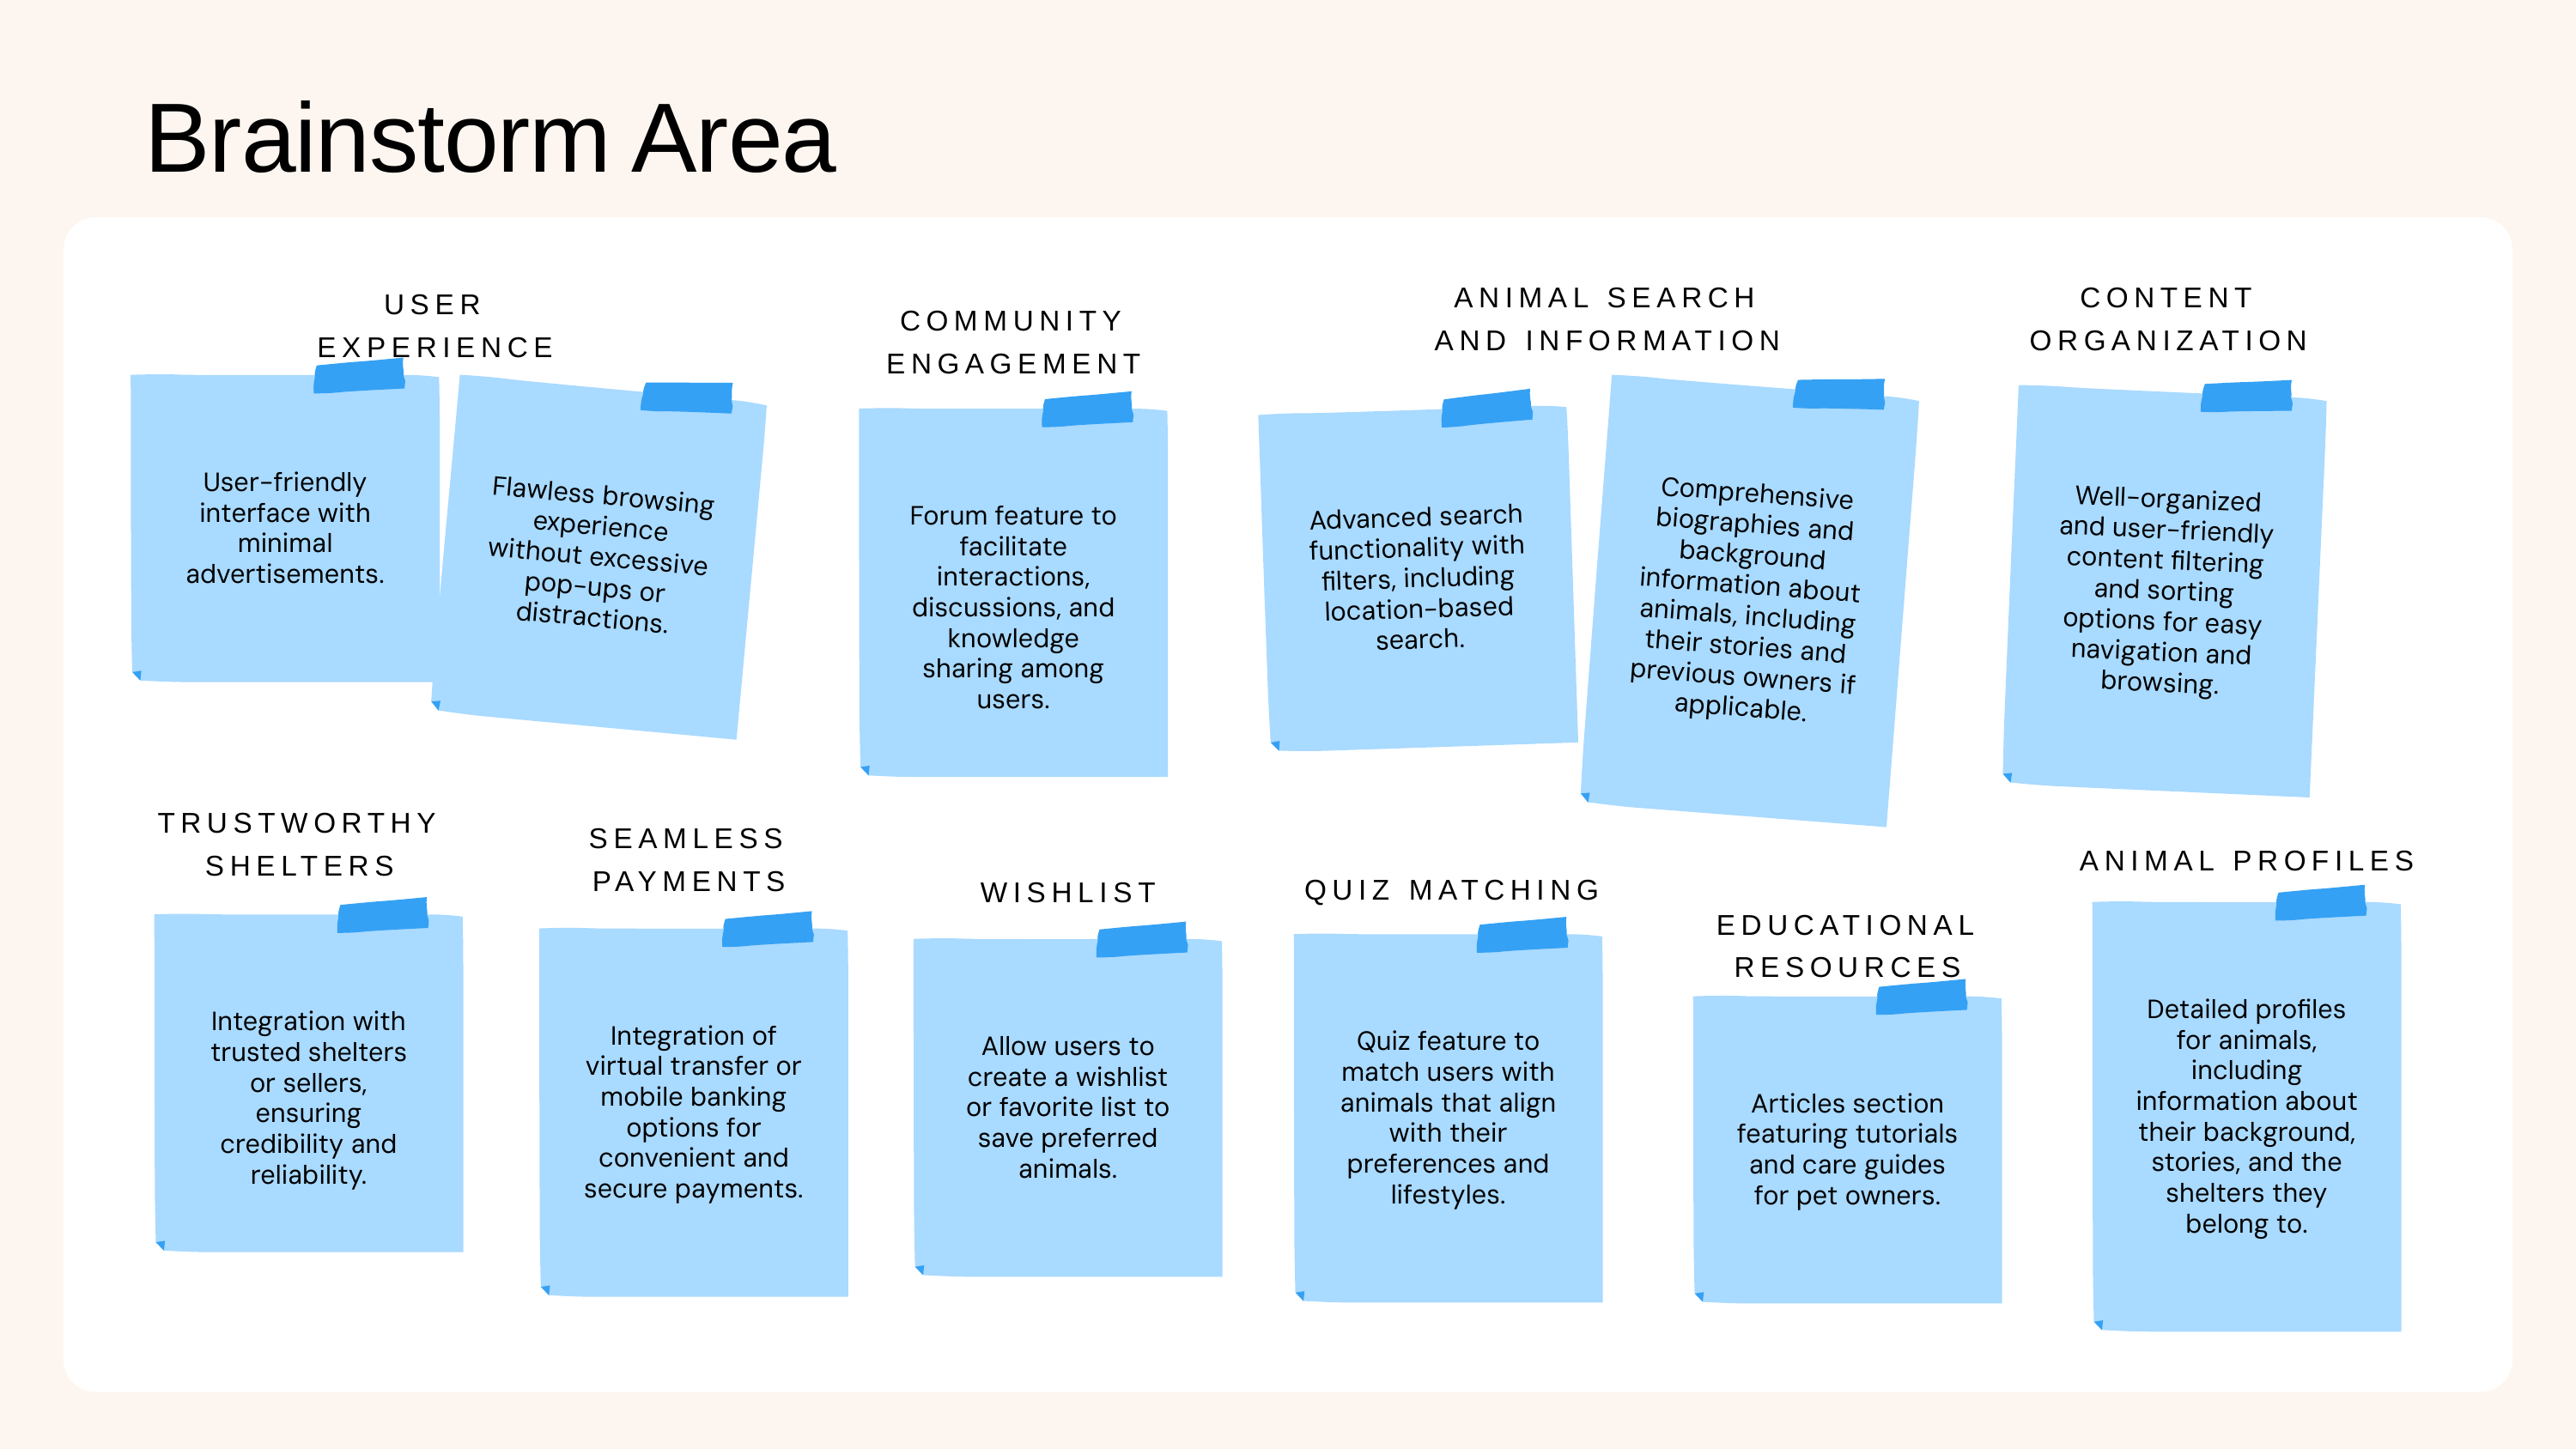

Brainstorm Area

ANIMAL SEARCH AND INFORMATION
CONTENT ORGANIZATION
USER EXPERIENCE
COMMUNITY ENGAGEMENT

User-friendly interface with minimal advertisements.

Comprehensive biographies and background information about animals, including their stories and previous owners if applicable.

Flawless browsing experience without excessive pop-ups or distractions.

Well-organized and user-friendly content filtering and sorting options for easy navigation and browsing.

Forum feature to facilitate interactions, discussions, and knowledge sharing among users.

Advanced search functionality with filters, including location-based search.
TRUSTWORTHY SHELTERS
SEAMLESS PAYMENTS
ANIMAL PROFILES
QUIZ MATCHING
WISHLIST

Detailed profiles for animals, including information about their background, stories, and the shelters they belong to.

Integration with trusted shelters or sellers, ensuring credibility and reliability.
EDUCATIONAL RESOURCES

Integration of virtual transfer or mobile banking options for convenient and secure payments.

Quiz feature to match users with animals that align with their preferences and lifestyles.

Allow users to create a wishlist or favorite list to save preferred animals.

Articles section featuring tutorials and care guides for pet owners.